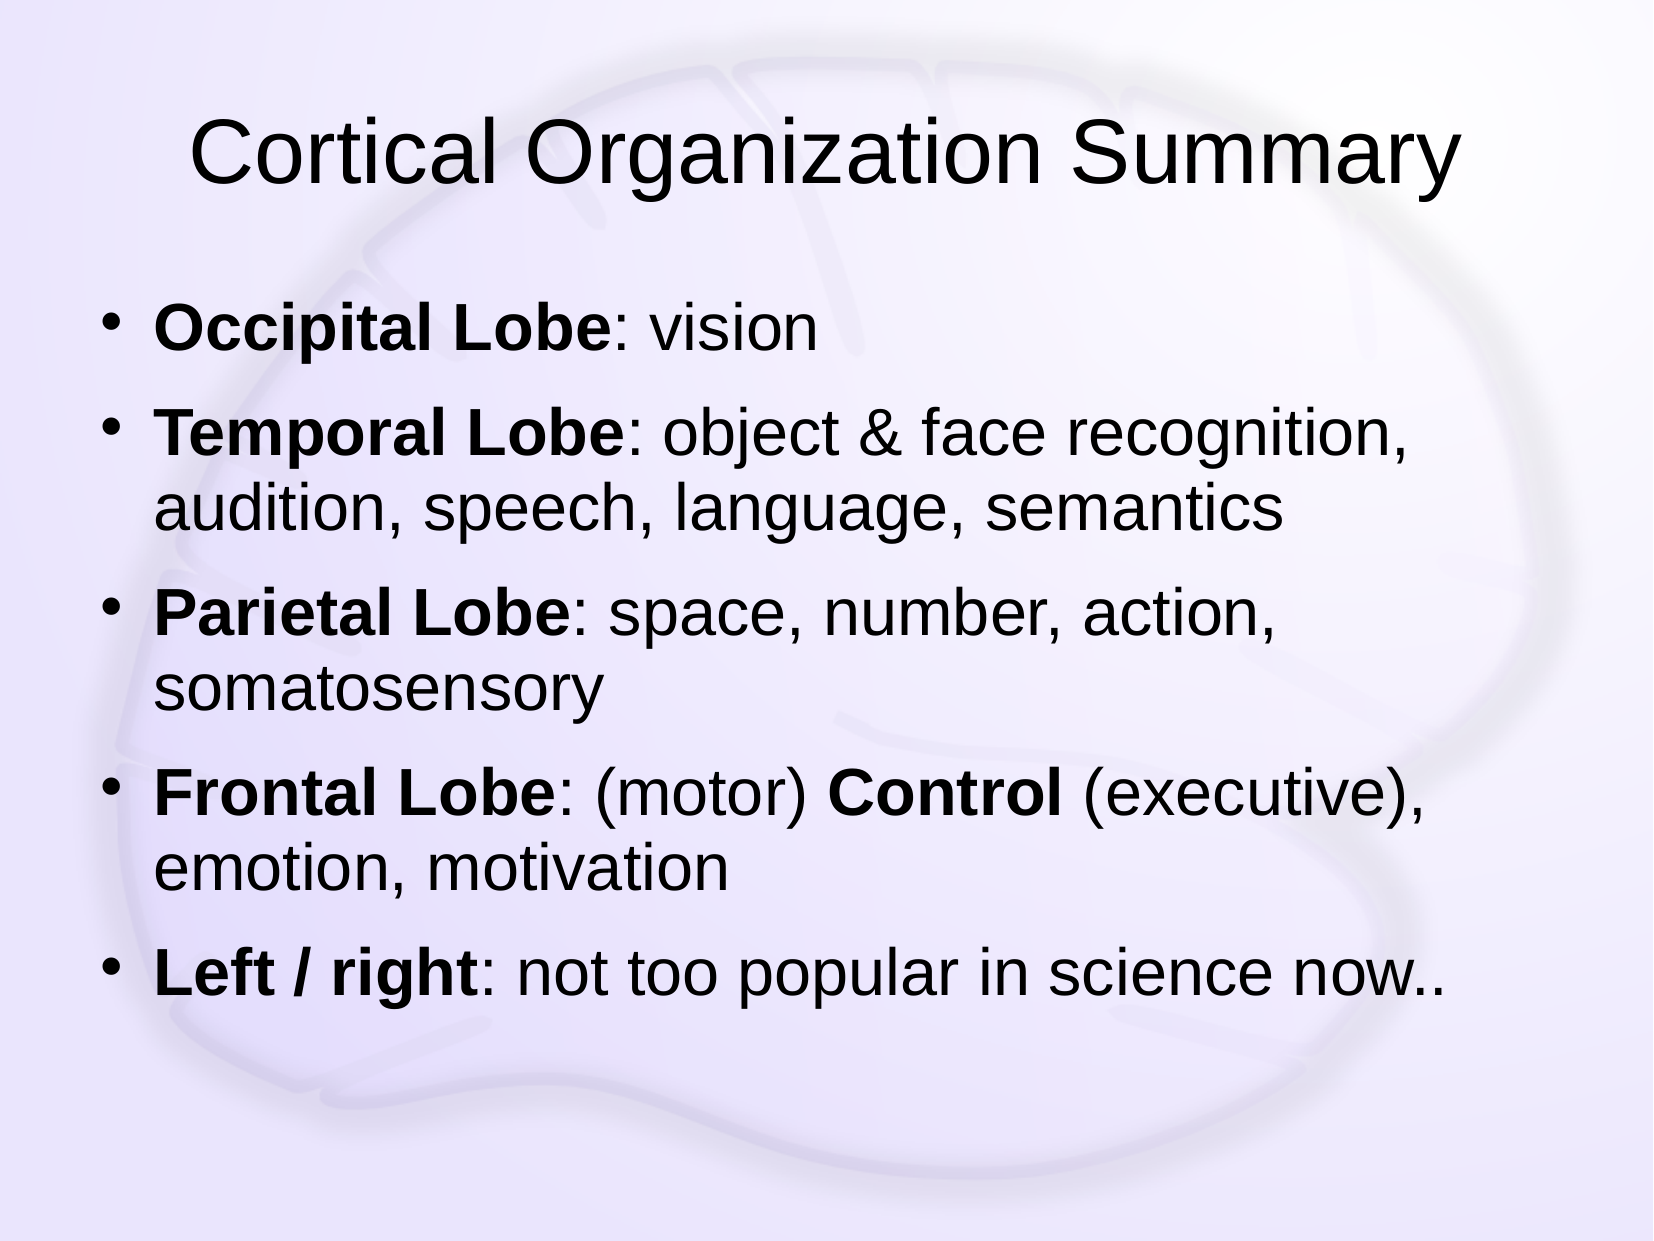

# Cortical Organization Summary
Occipital Lobe: vision
Temporal Lobe: object & face recognition, audition, speech, language, semantics
Parietal Lobe: space, number, action, somatosensory
Frontal Lobe: (motor) Control (executive), emotion, motivation
Left / right: not too popular in science now..